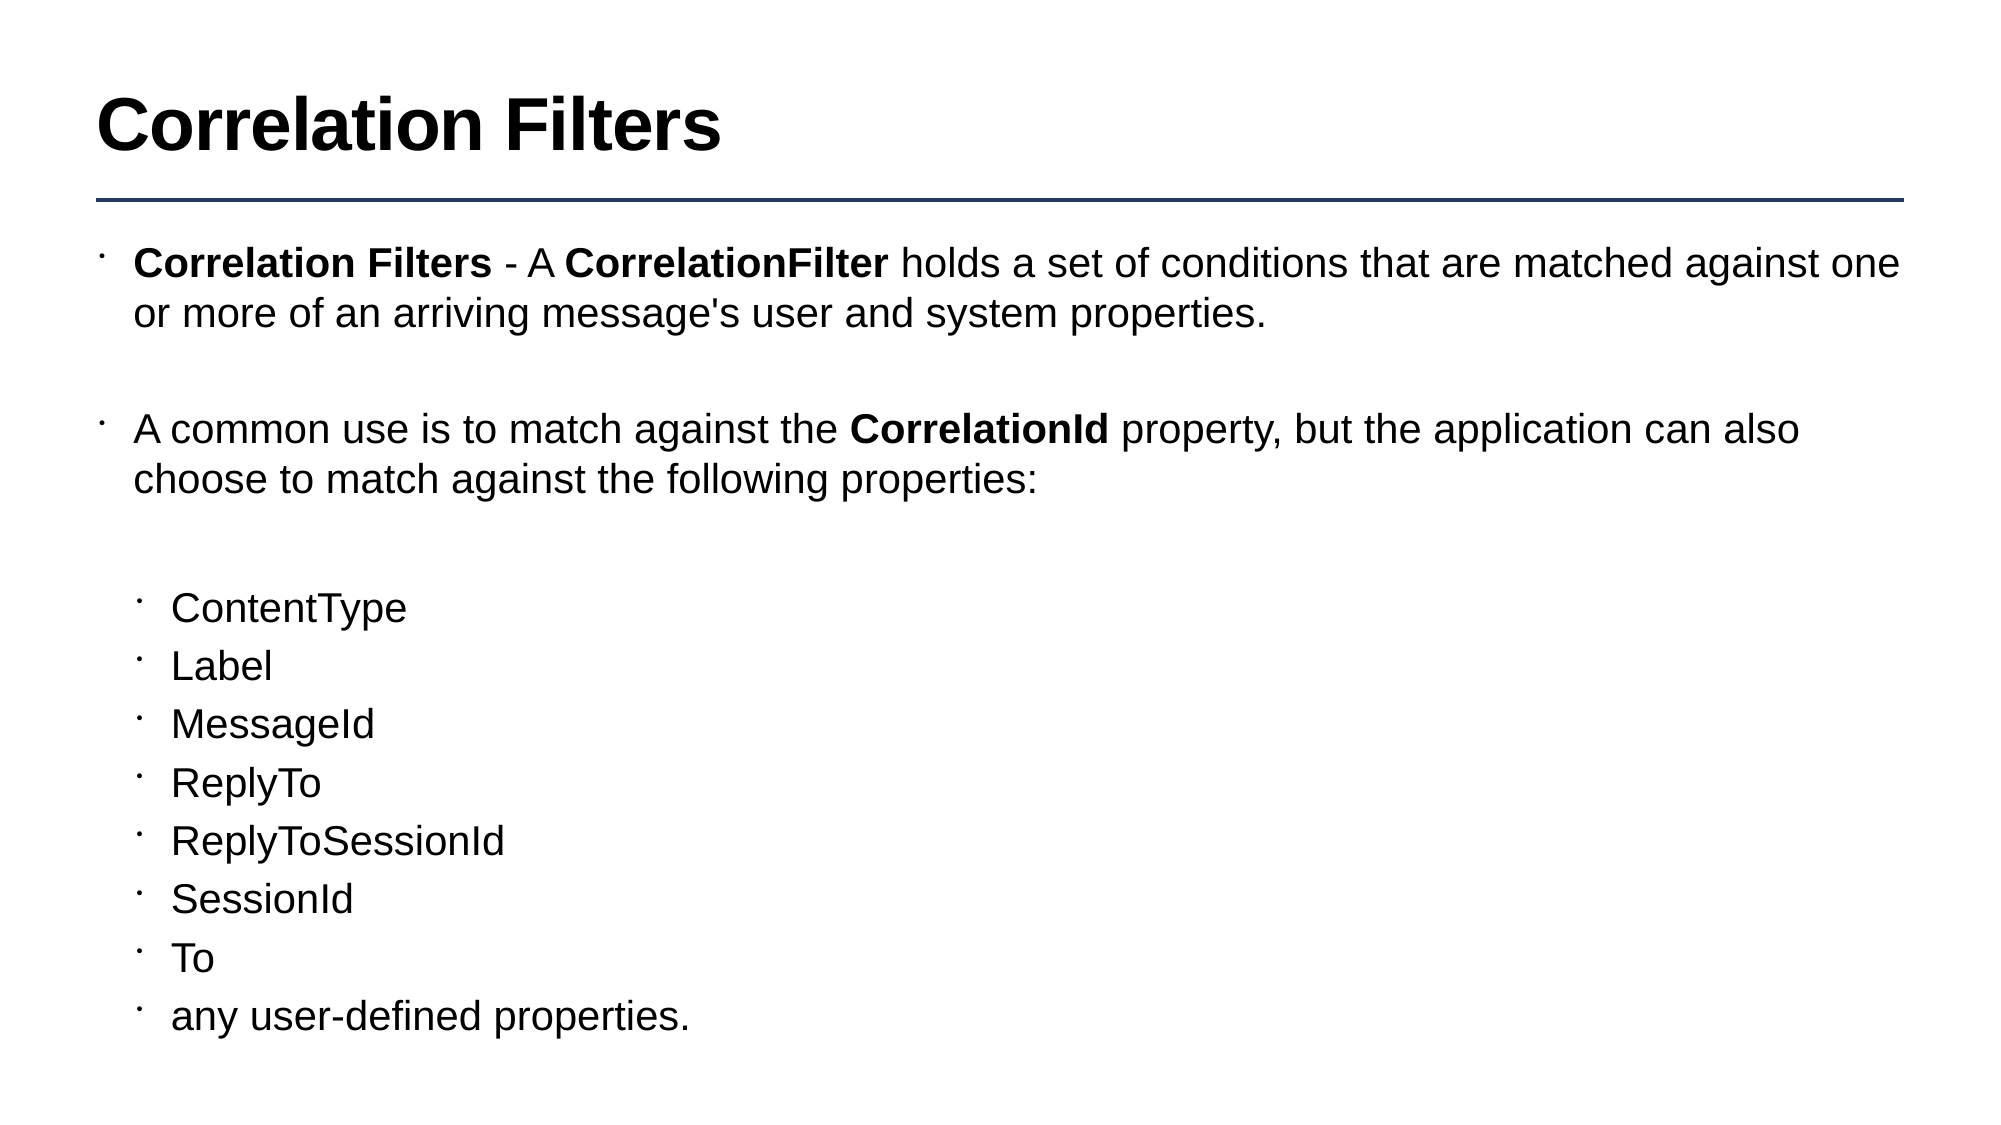

# Correlation Filters
Correlation Filters - A CorrelationFilter holds a set of conditions that are matched against one or more of an arriving message's user and system properties.

A common use is to match against the CorrelationId property, but the application can also choose to match against the following properties:

ContentType
Label
MessageId
ReplyTo
ReplyToSessionId
SessionId
To
any user-defined properties.